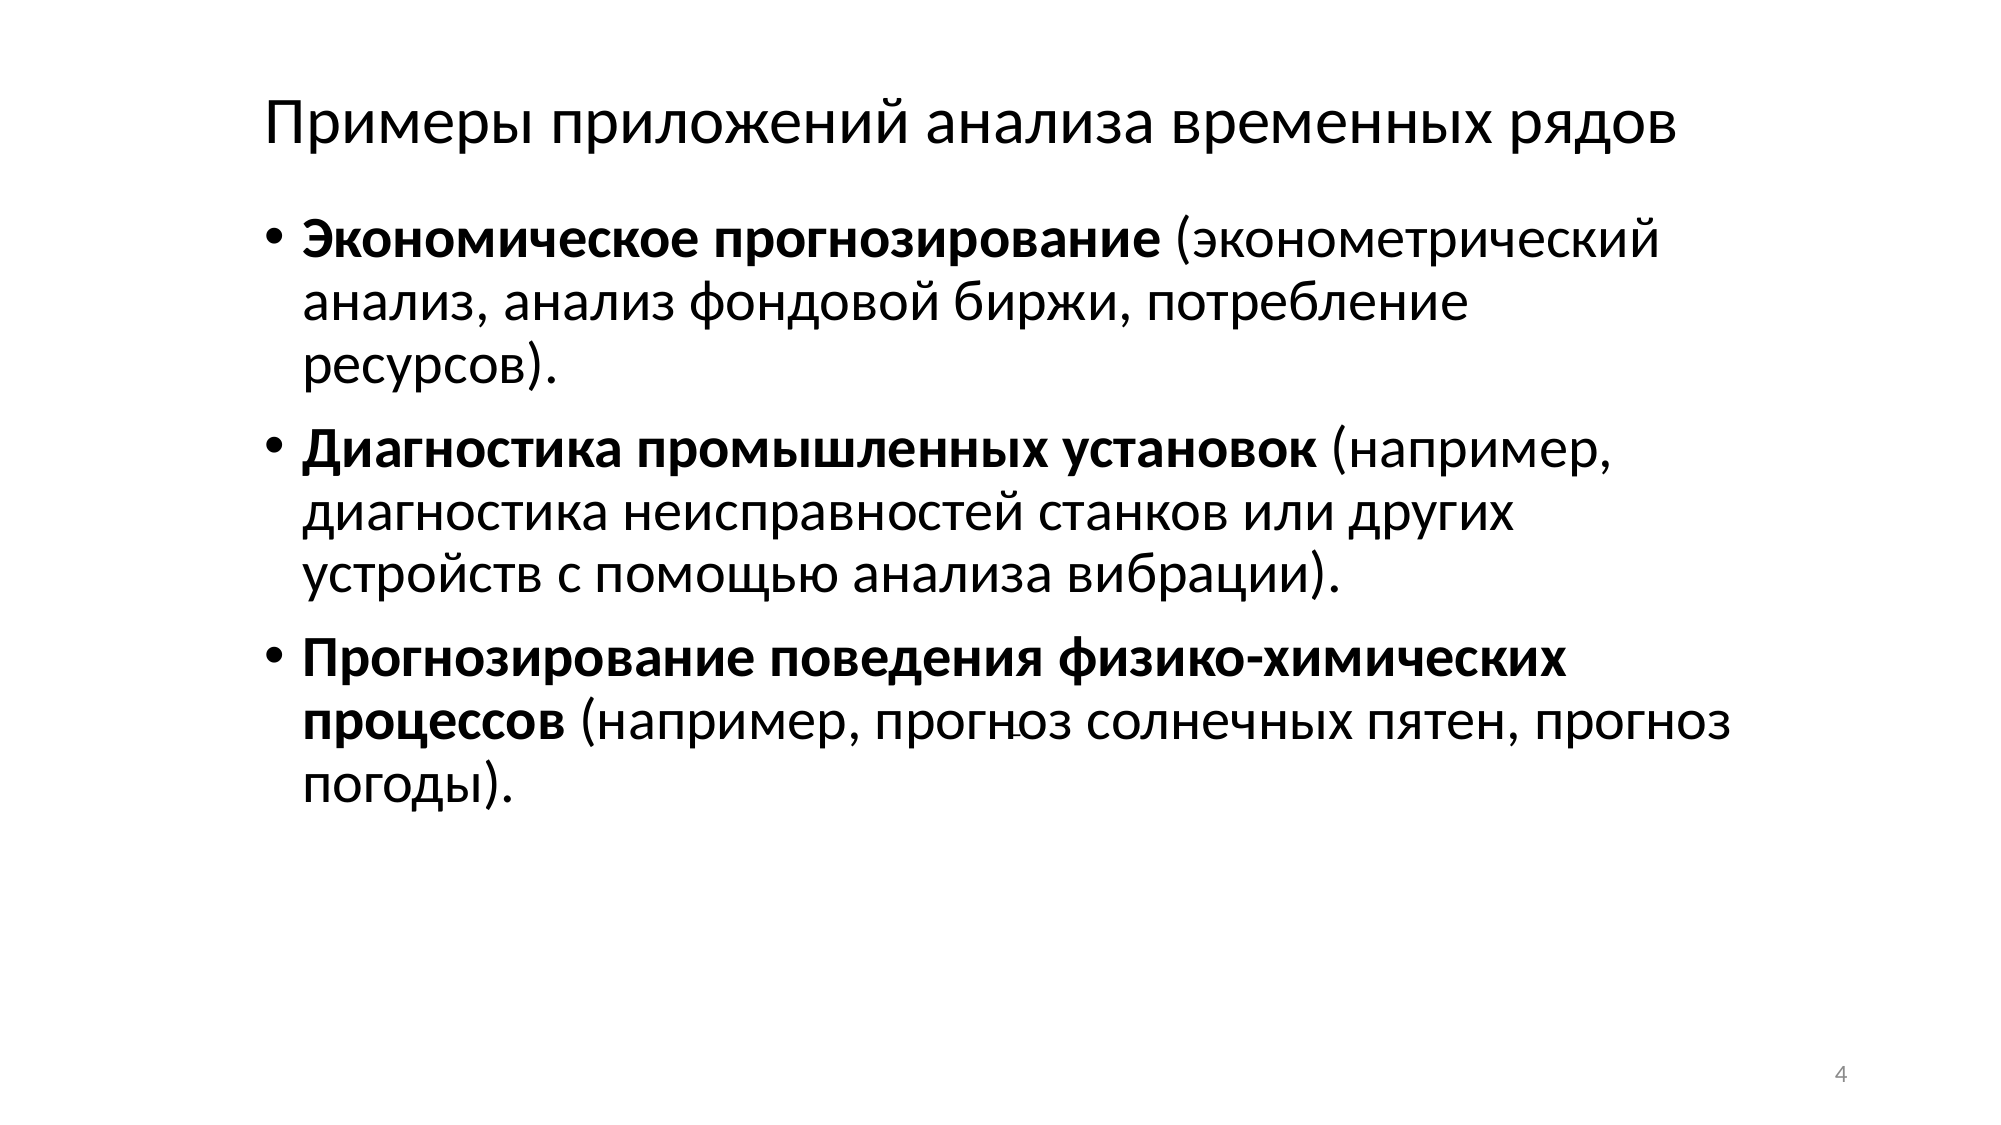

# Примеры приложений анализа временных рядов

Экономическое прогнозирование (эконометрический анализ, анализ фондовой биржи, потребление ресурсов).
Диагностика промышленных установок (например, диагностика неисправностей станков или других устройств с помощью анализа вибрации).
Прогнозирование поведения физико-химических процессов (например, прогноз солнечных пятен, прогноз погоды).

4